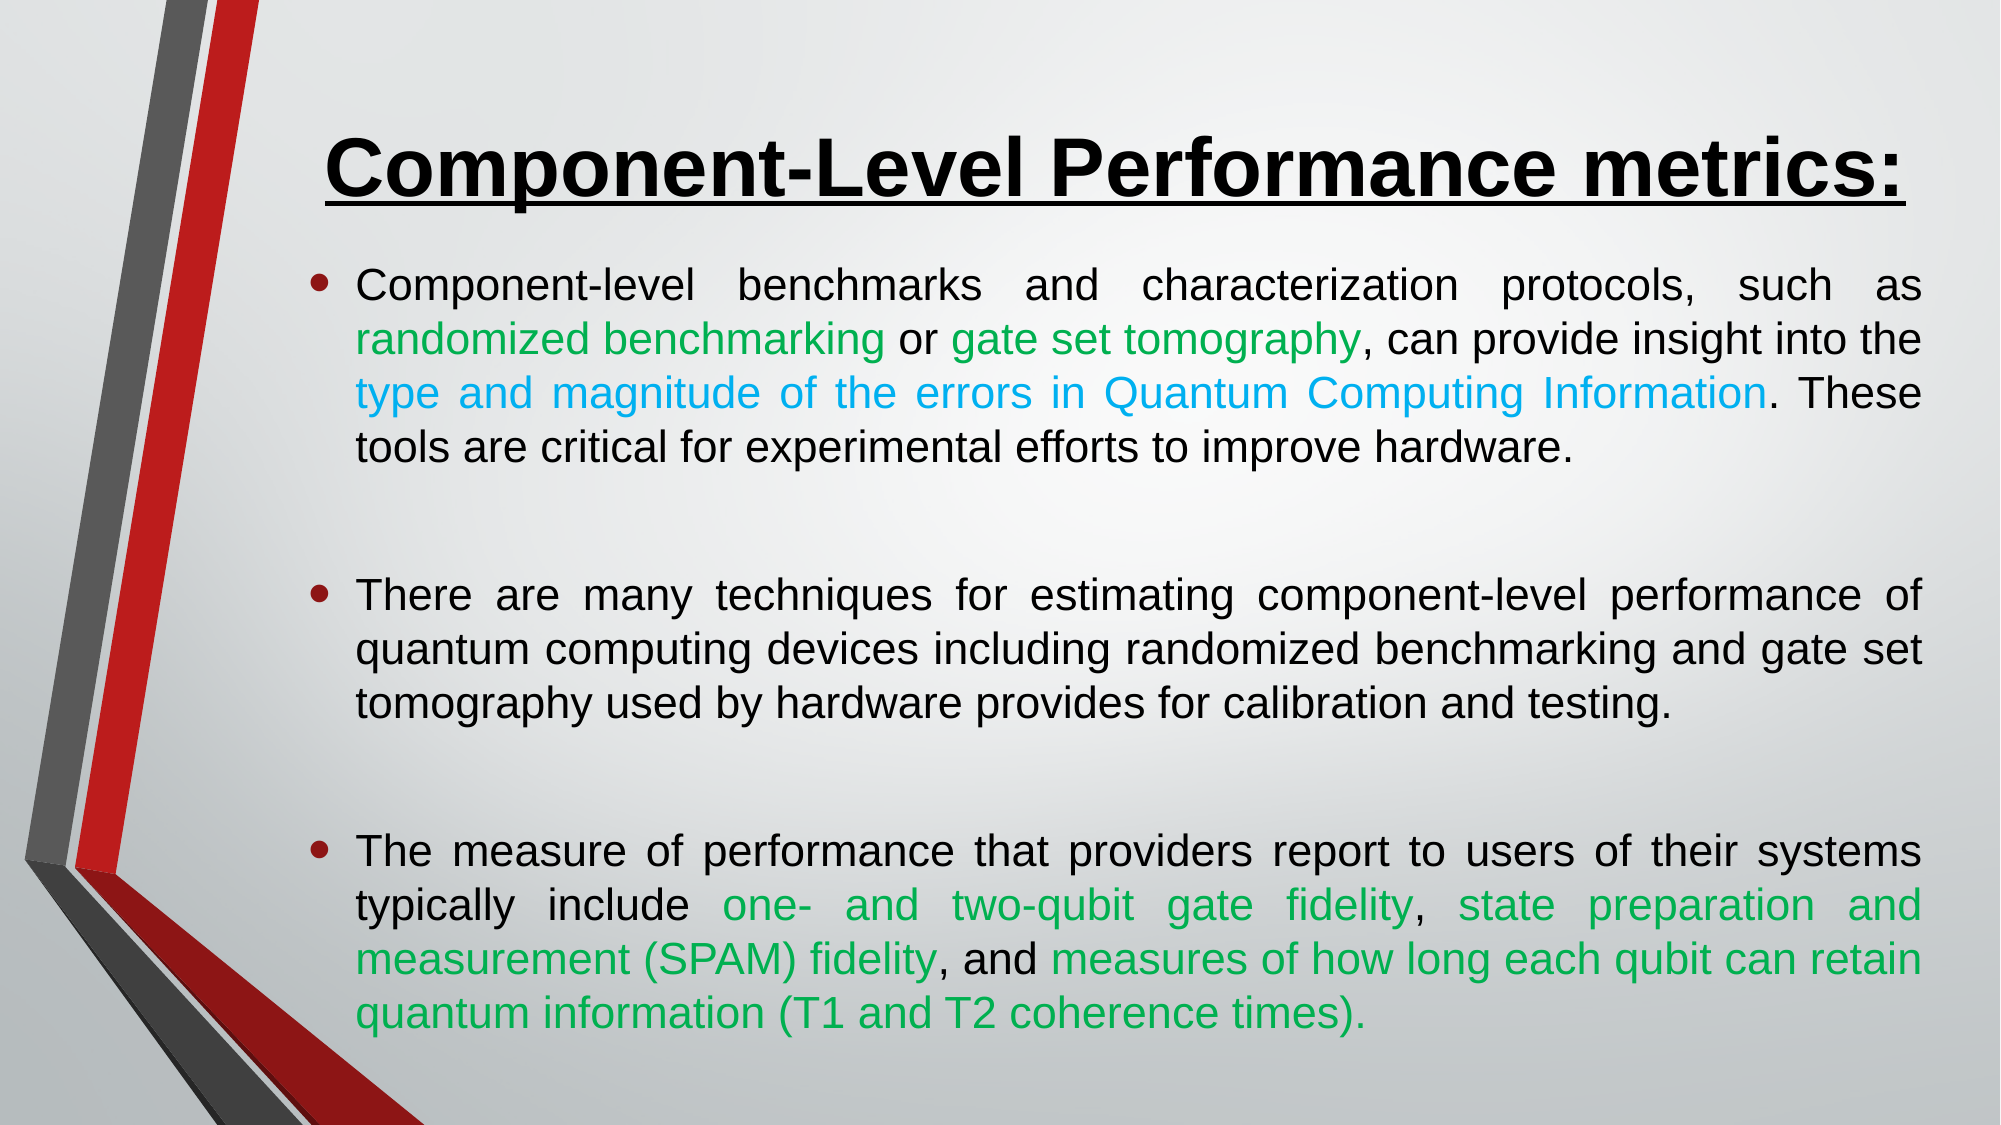

# Component-Level Performance metrics:
Component-level benchmarks and characterization protocols, such as randomized benchmarking or gate set tomography, can provide insight into the type and magnitude of the errors in Quantum Computing Information. These tools are critical for experimental efforts to improve hardware.

There are many techniques for estimating component-level performance of quantum computing devices including randomized benchmarking and gate set tomography used by hardware provides for calibration and testing.

The measure of performance that providers report to users of their systems typically include one- and two-qubit gate fidelity, state preparation and measurement (SPAM) fidelity, and measures of how long each qubit can retain quantum information (T1 and T2 coherence times).